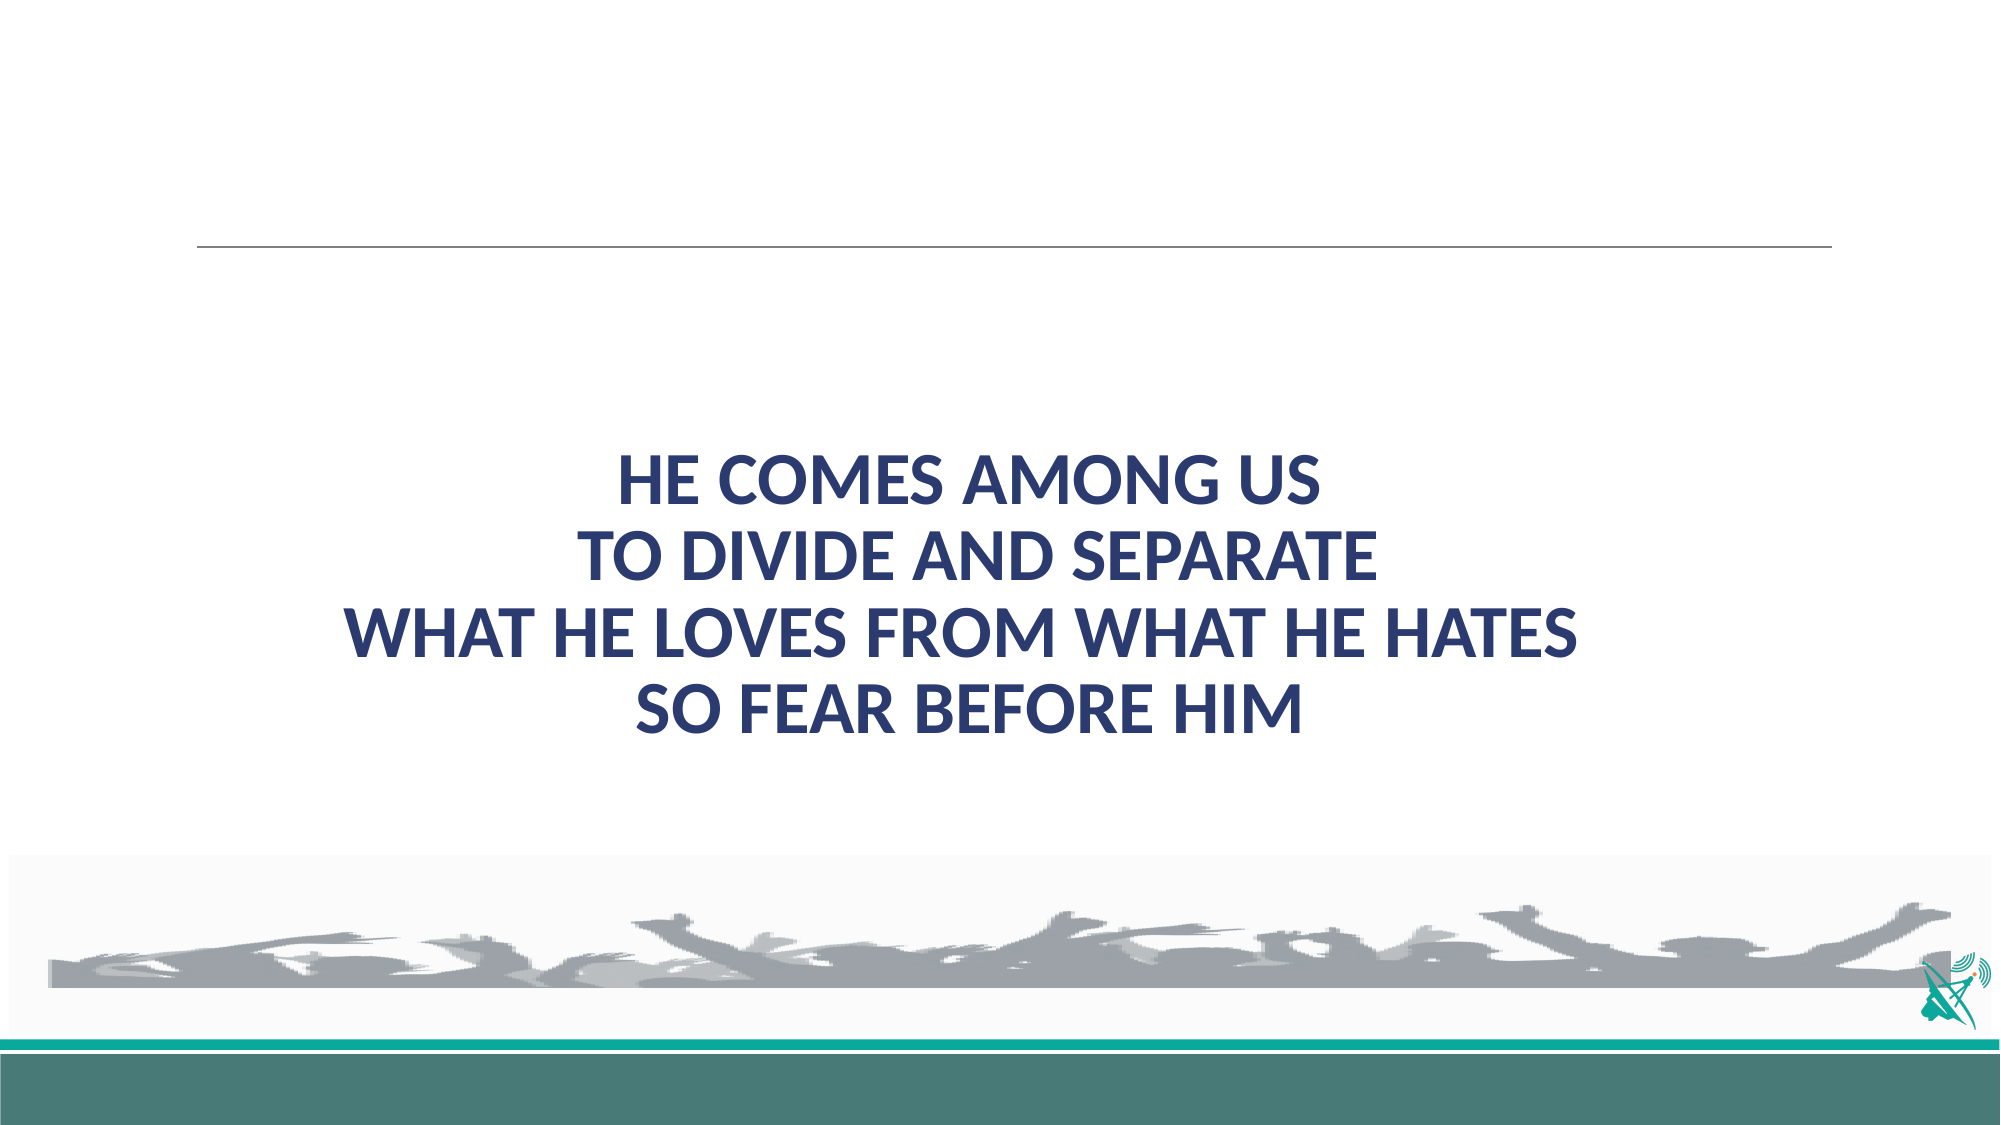

# HE COMES AMONG US TO DIVIDE AND SEPARATE WHAT HE LOVES FROM WHAT HE HATES SO FEAR BEFORE HIM